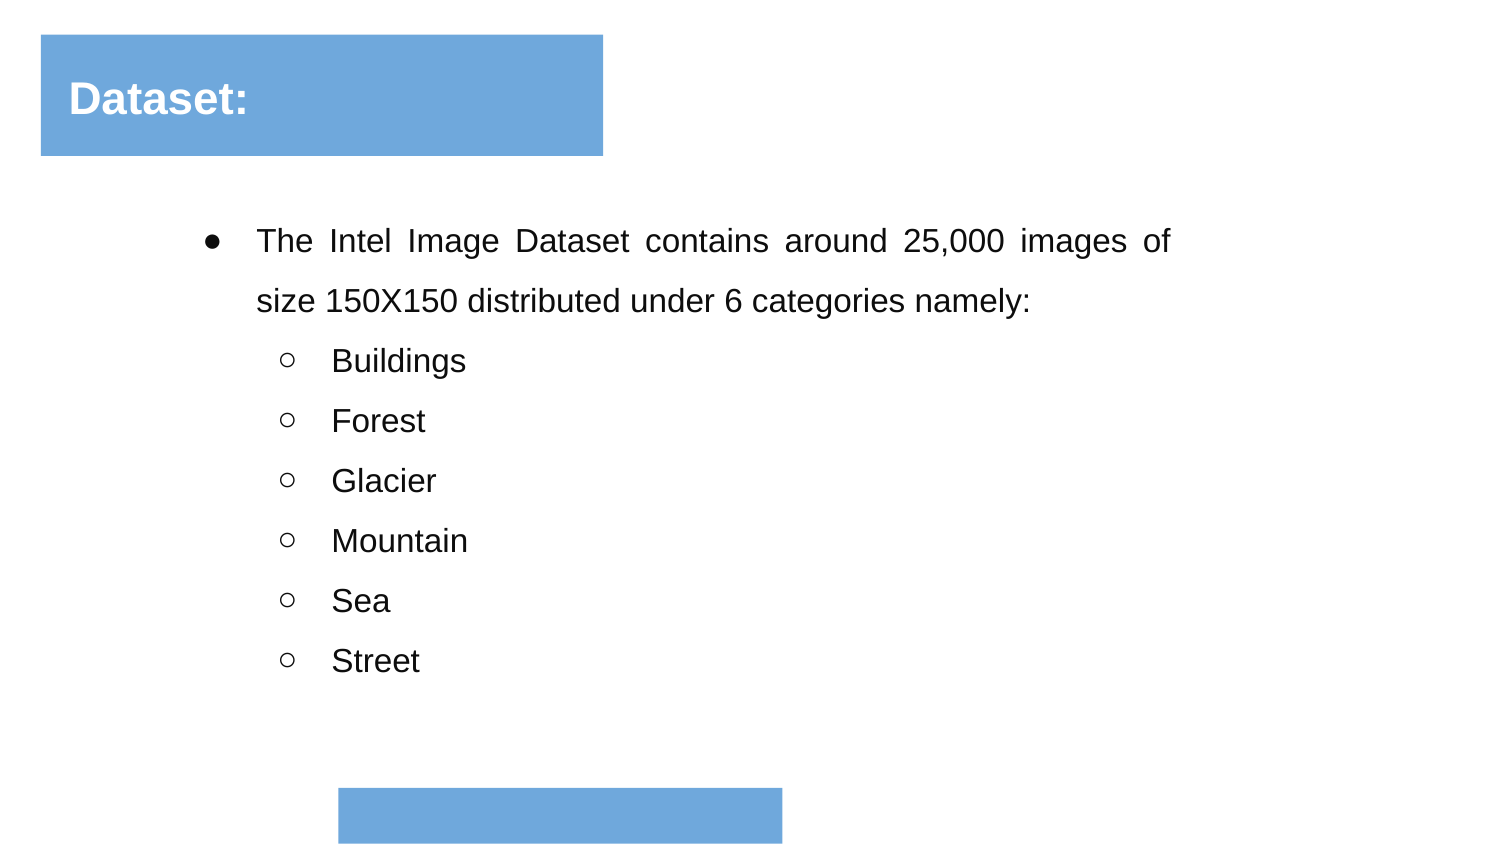

# Dataset:

The Intel Image Dataset contains around 25,000 images of size 150X150 distributed under 6 categories namely:
Buildings
Forest
Glacier
Mountain
Sea
Street